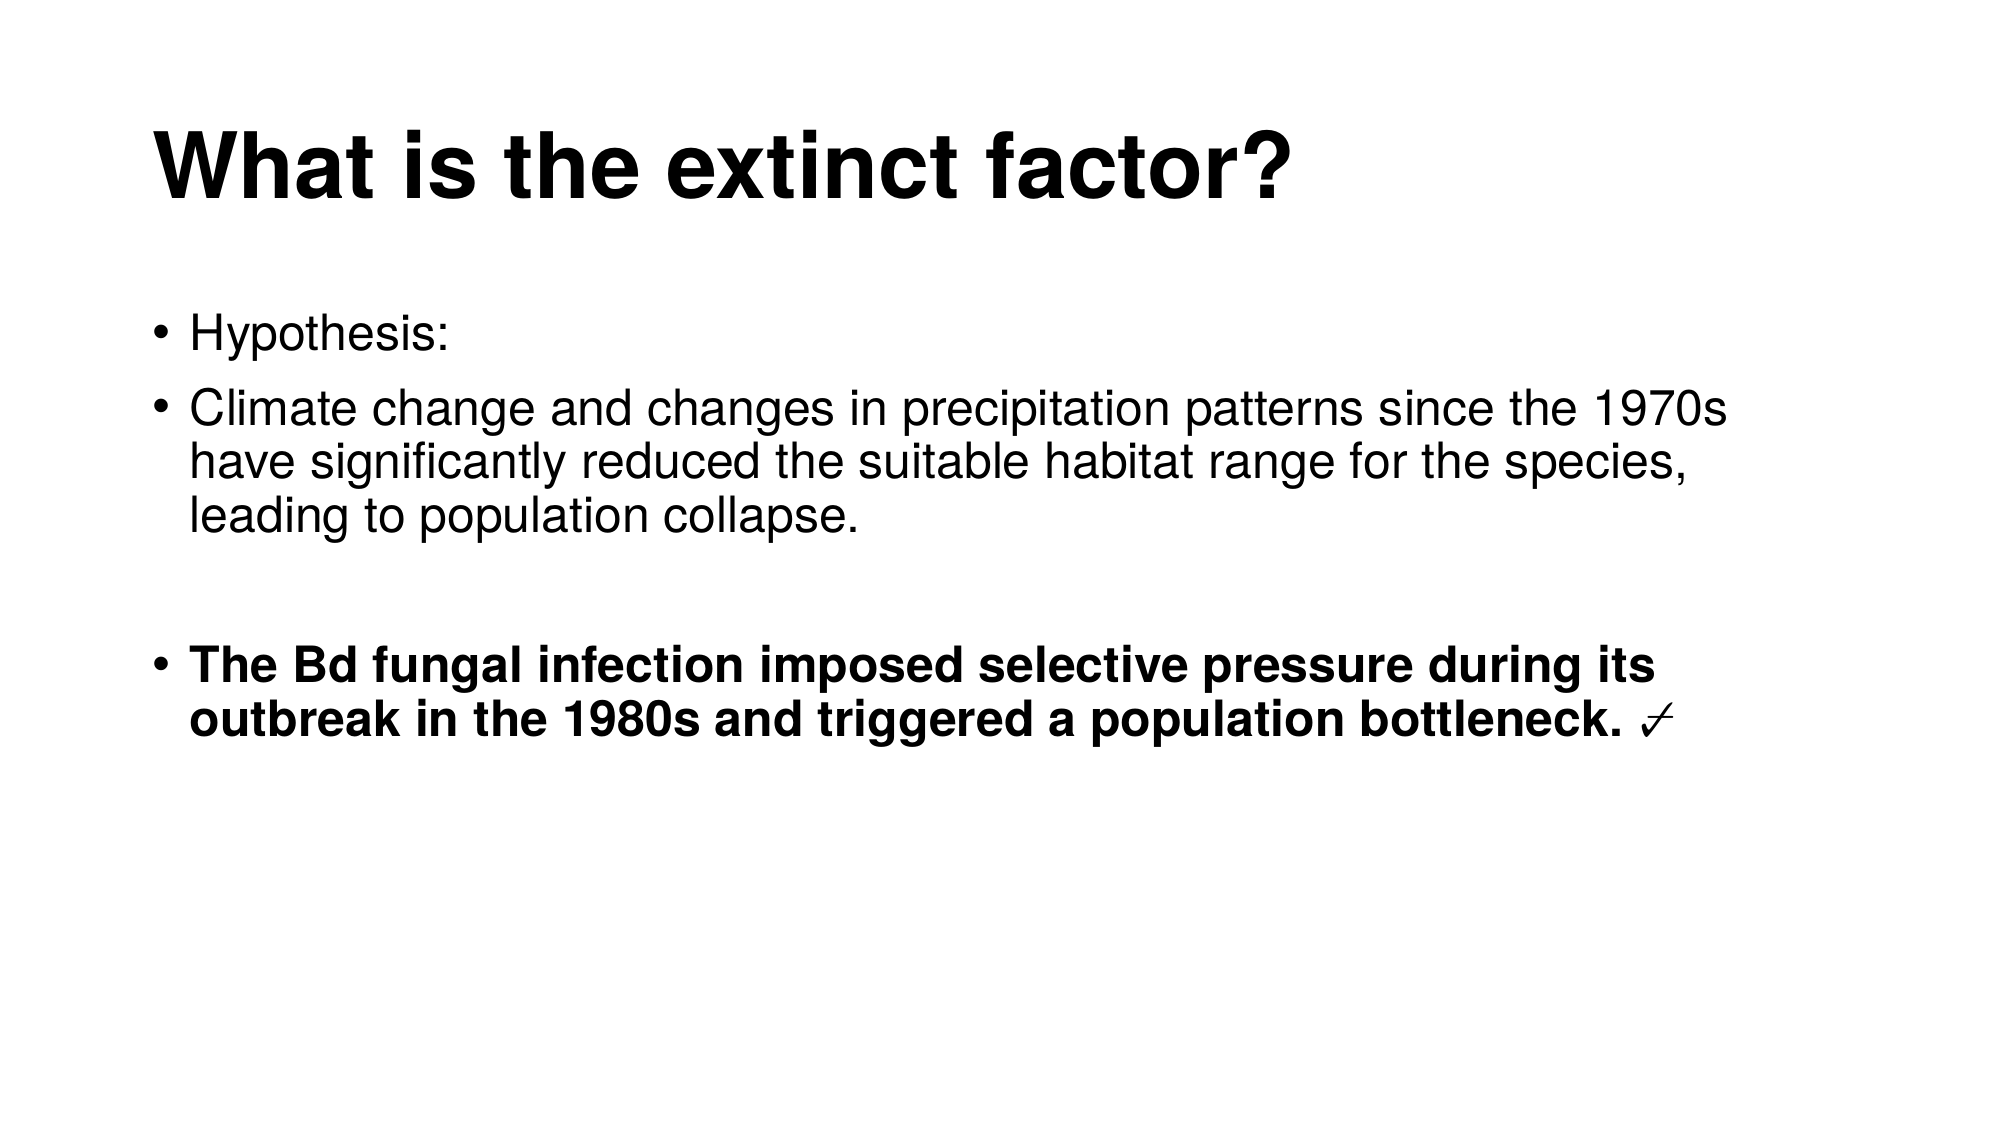

# What is the extinct factor?
Hypothesis:
Climate change and changes in precipitation patterns since the 1970s have significantly reduced the suitable habitat range for the species, leading to population collapse.

The Bd fungal infection imposed selective pressure during its outbreak in the 1980s and triggered a population bottleneck. ⍻